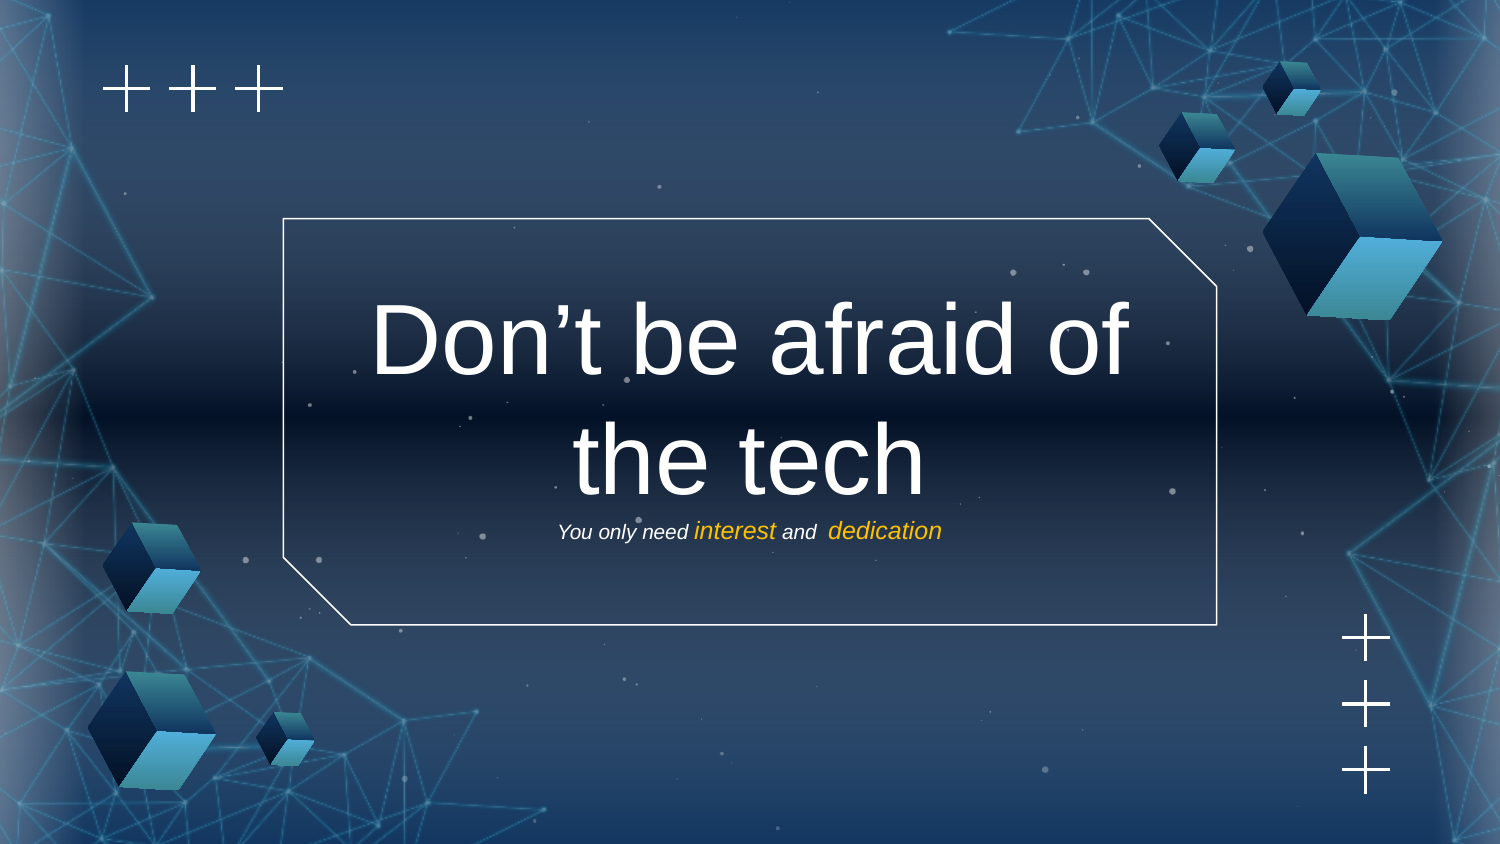

# Don’t be afraid of the tech You only need interest and  dedication